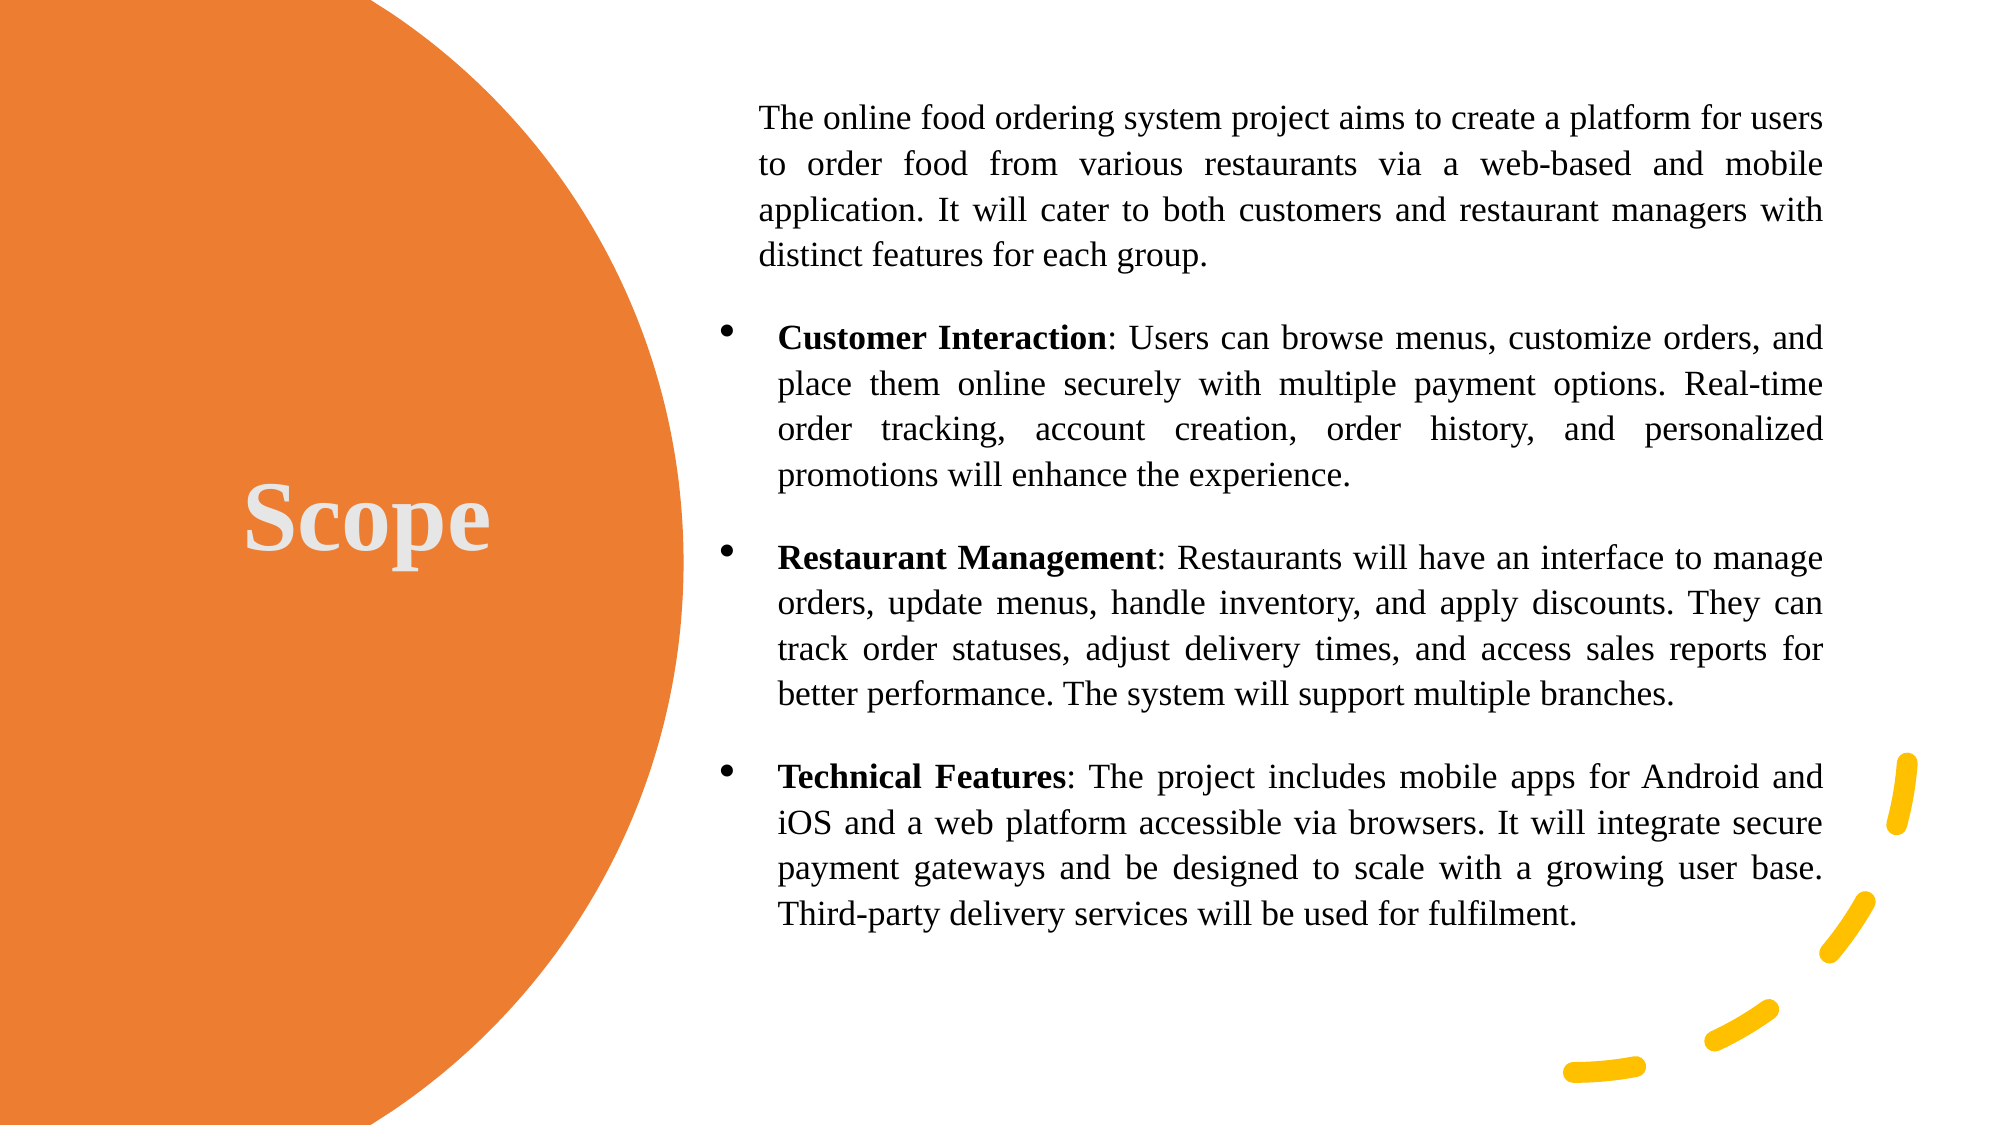

The online food ordering system project aims to create a platform for users to order food from various restaurants via a web-based and mobile application. It will cater to both customers and restaurant managers with distinct features for each group.
Customer Interaction: Users can browse menus, customize orders, and place them online securely with multiple payment options. Real-time order tracking, account creation, order history, and personalized promotions will enhance the experience.
Restaurant Management: Restaurants will have an interface to manage orders, update menus, handle inventory, and apply discounts. They can track order statuses, adjust delivery times, and access sales reports for better performance. The system will support multiple branches.
Technical Features: The project includes mobile apps for Android and iOS and a web platform accessible via browsers. It will integrate secure payment gateways and be designed to scale with a growing user base. Third-party delivery services will be used for fulfilment.

# Scope